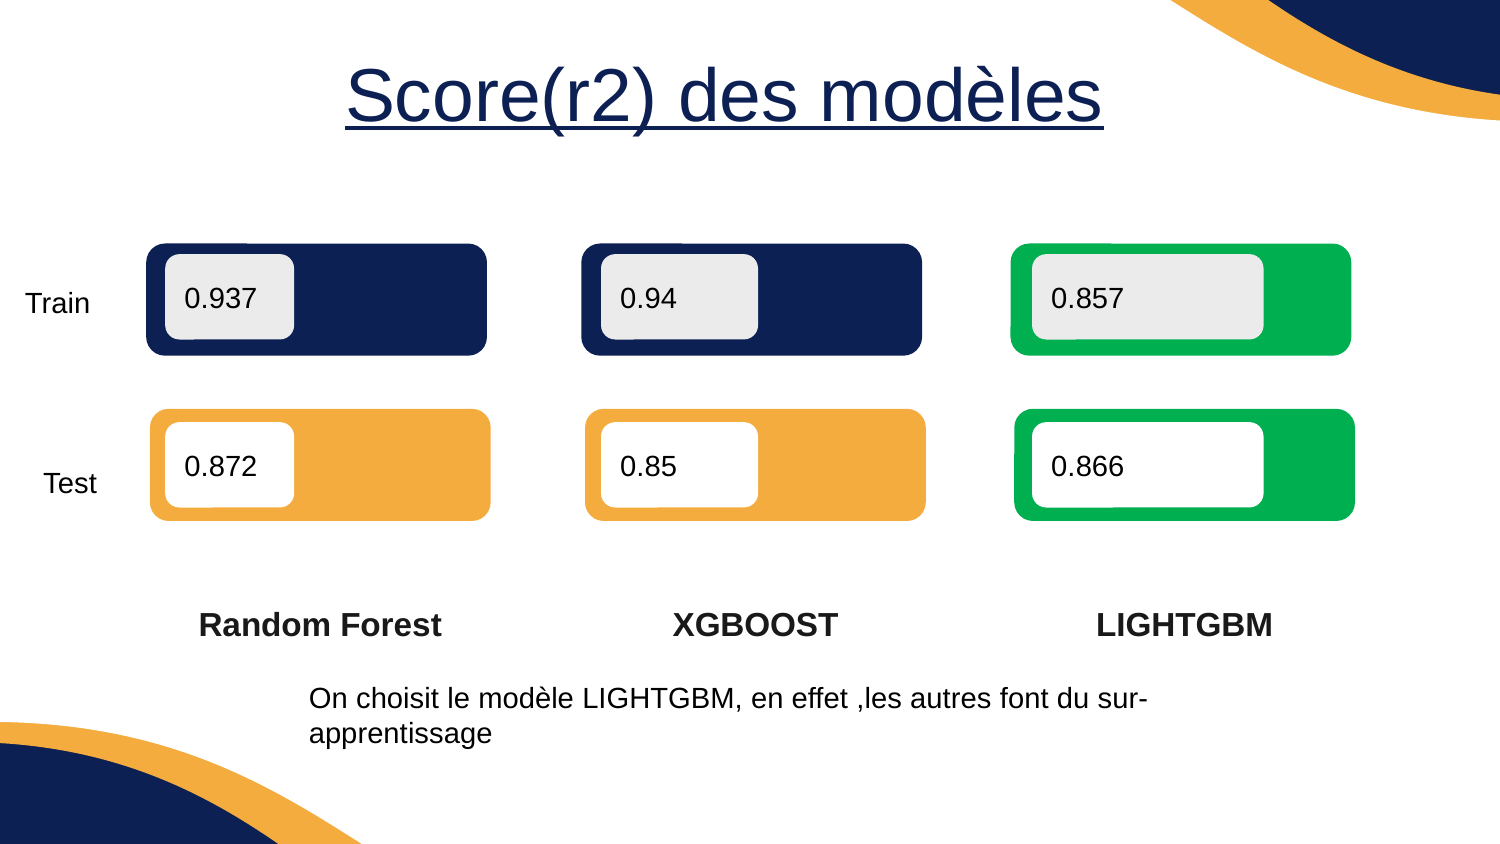

Score(r2) des modèles

0.937
0.94
0.857
Train

0.872
0.85
0.866
Test
Random Forest
XGBOOST
LIGHTGBM
On choisit le modèle LIGHTGBM, en effet ,les autres font du sur-apprentissage